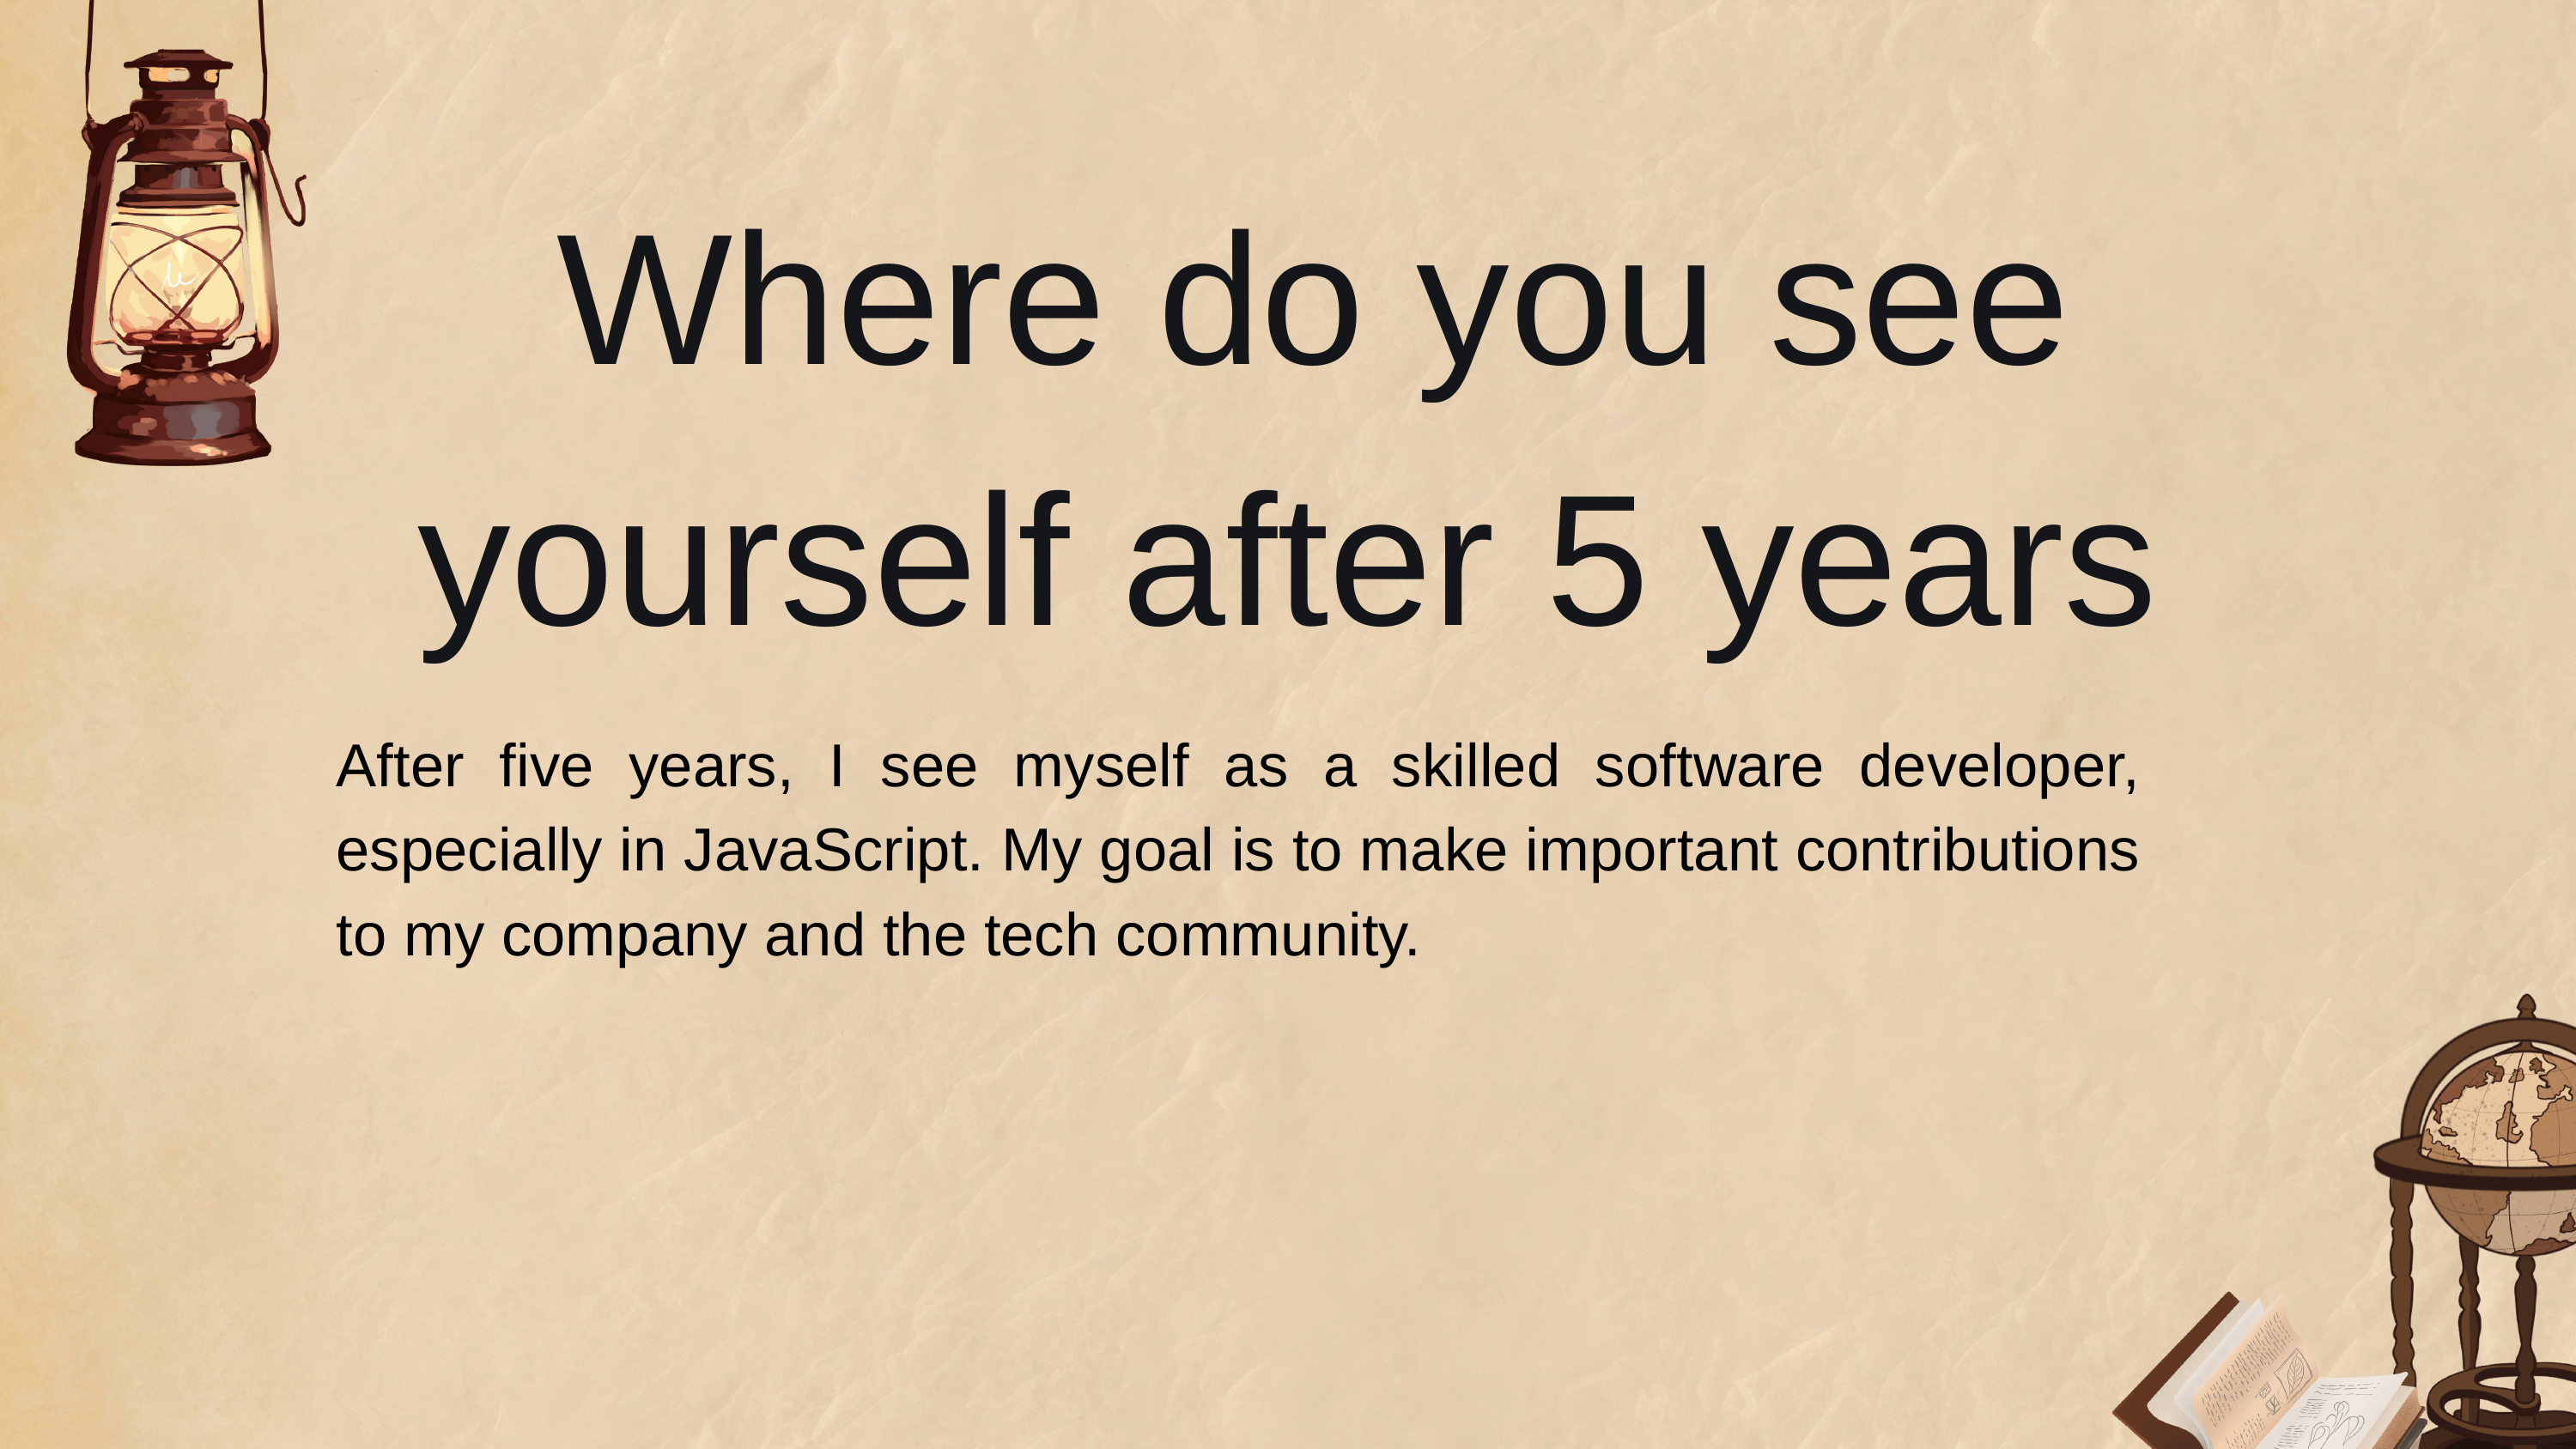

Where do you see yourself after 5 years
After five years, I see myself as a skilled software developer, especially in JavaScript. My goal is to make important contributions to my company and the tech community.